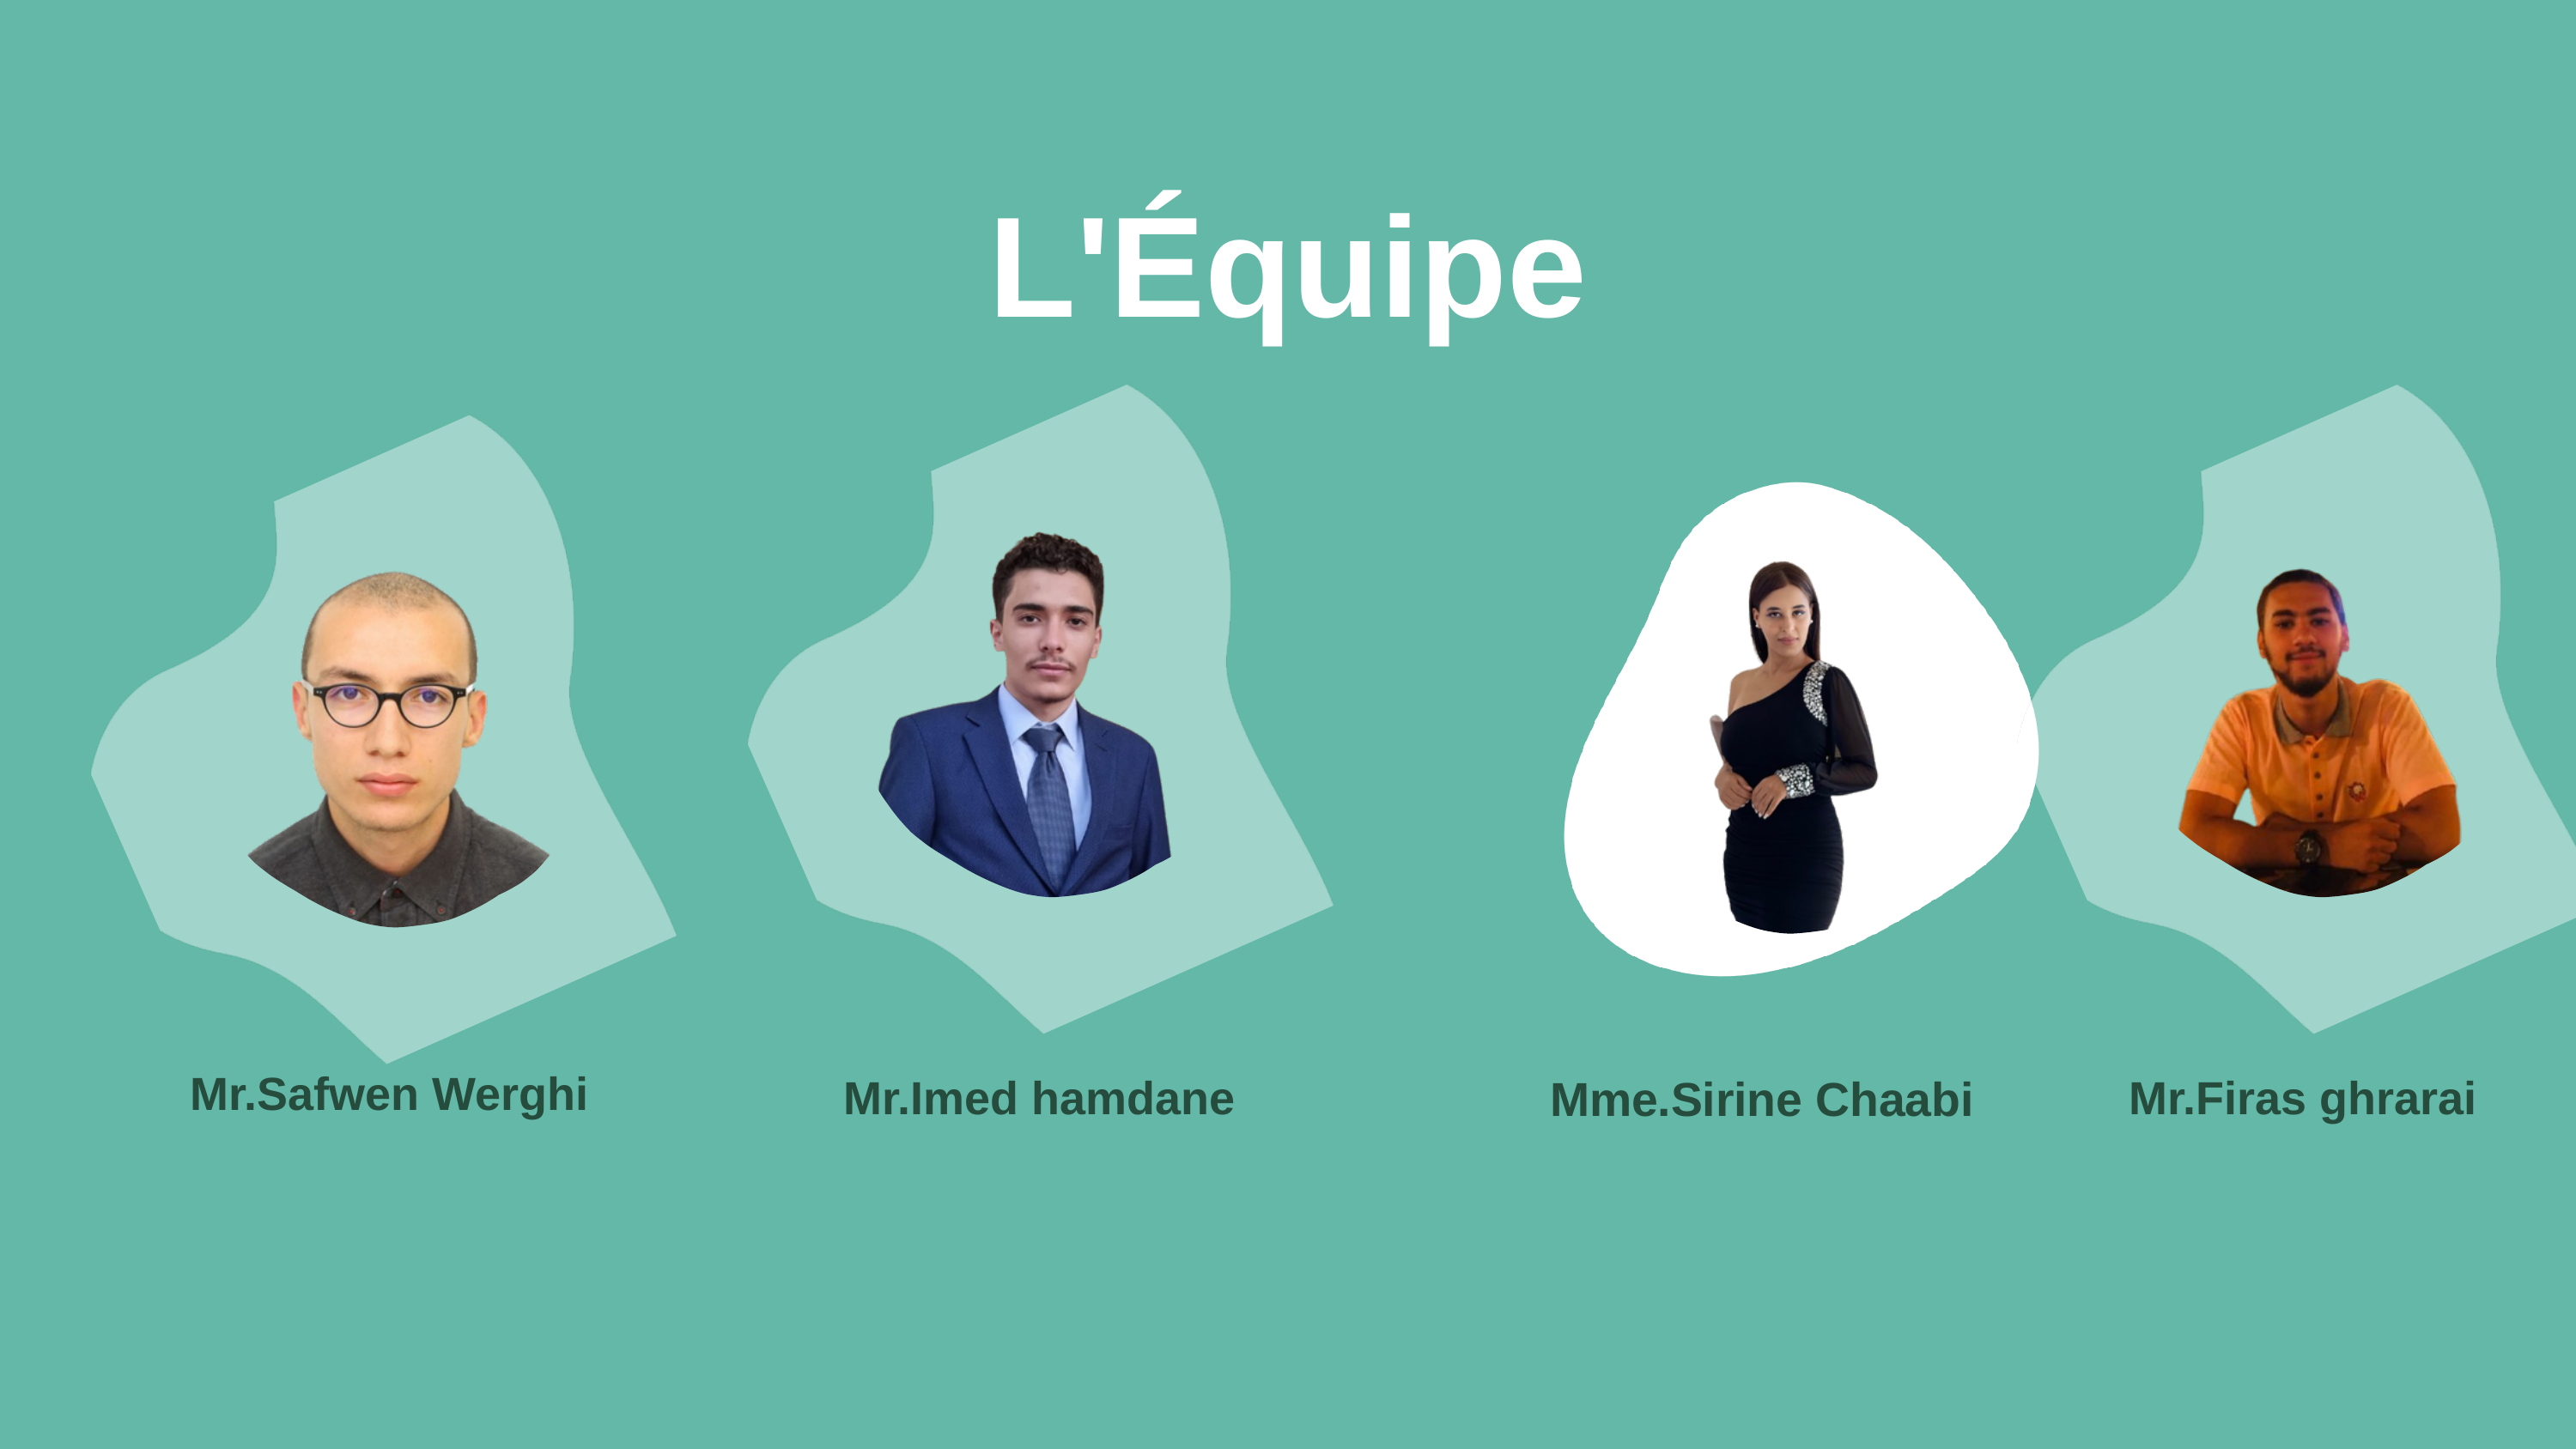

L'Équipe

Mr.Safwen Werghi

Mr.Imed hamdane

Mme.Sirine Chaabi

Mr.Firas ghrarai